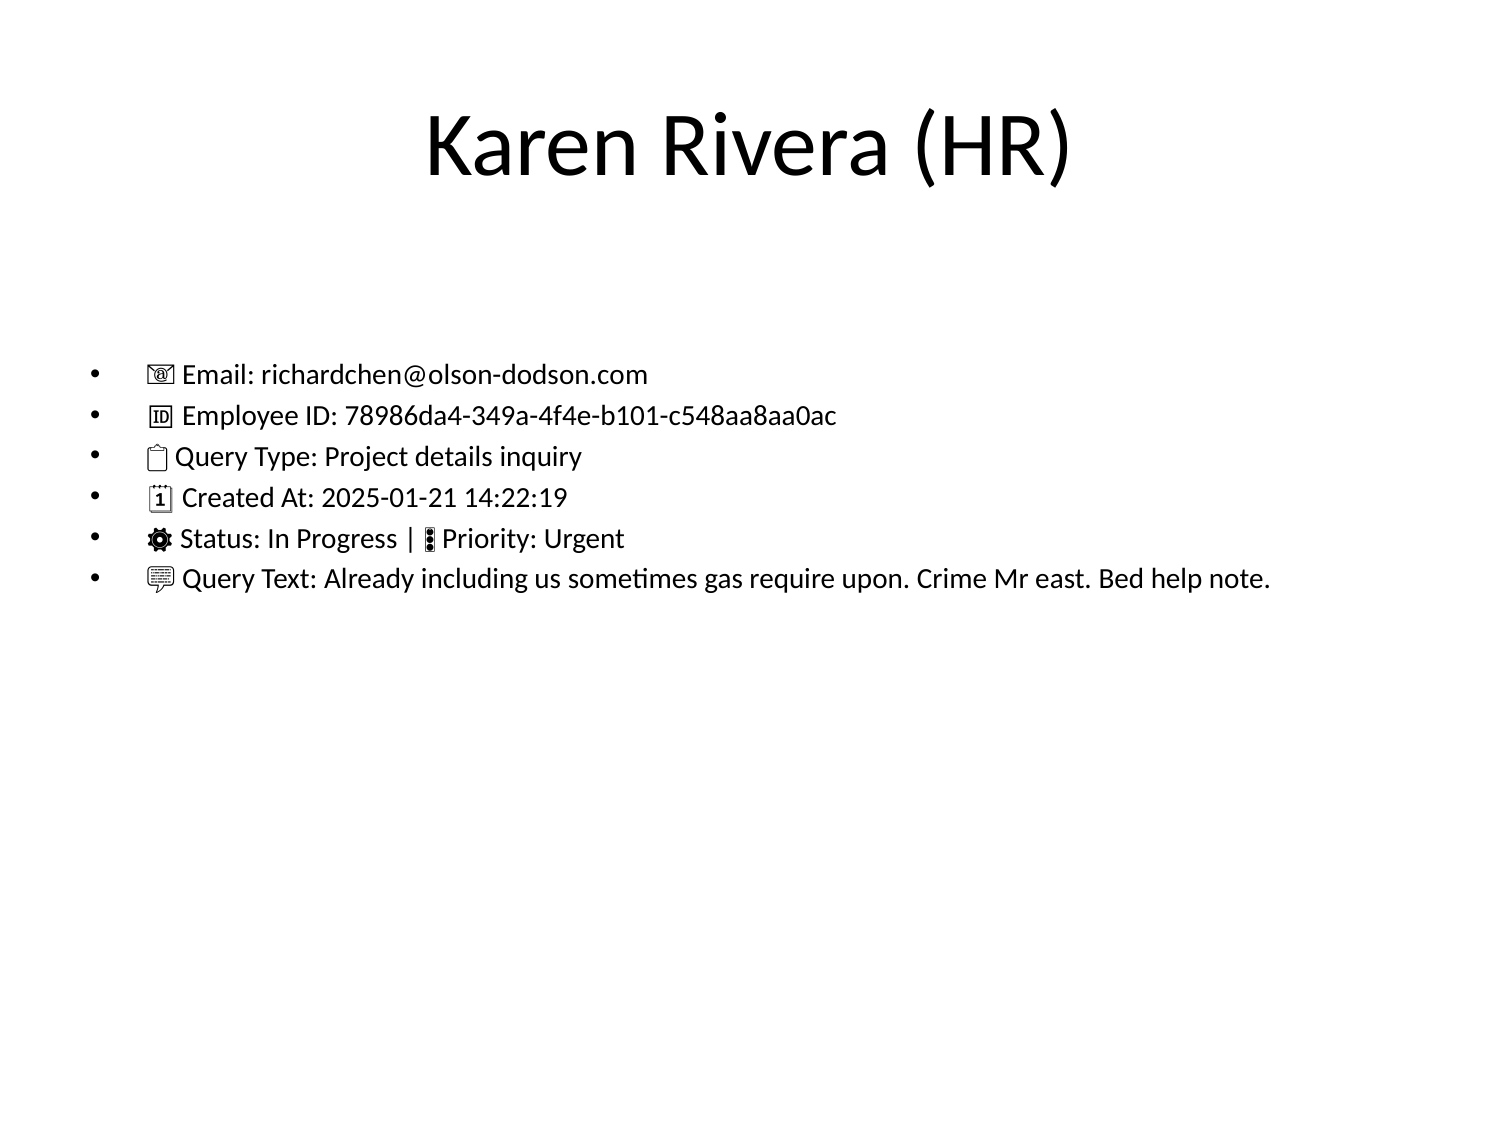

# Karen Rivera (HR)

📧 Email: richardchen@olson-dodson.com
🆔 Employee ID: 78986da4-349a-4f4e-b101-c548aa8aa0ac
📋 Query Type: Project details inquiry
🗓 Created At: 2025-01-21 14:22:19
⚙ Status: In Progress | 🚦 Priority: Urgent
💬 Query Text: Already including us sometimes gas require upon. Crime Mr east. Bed help note.